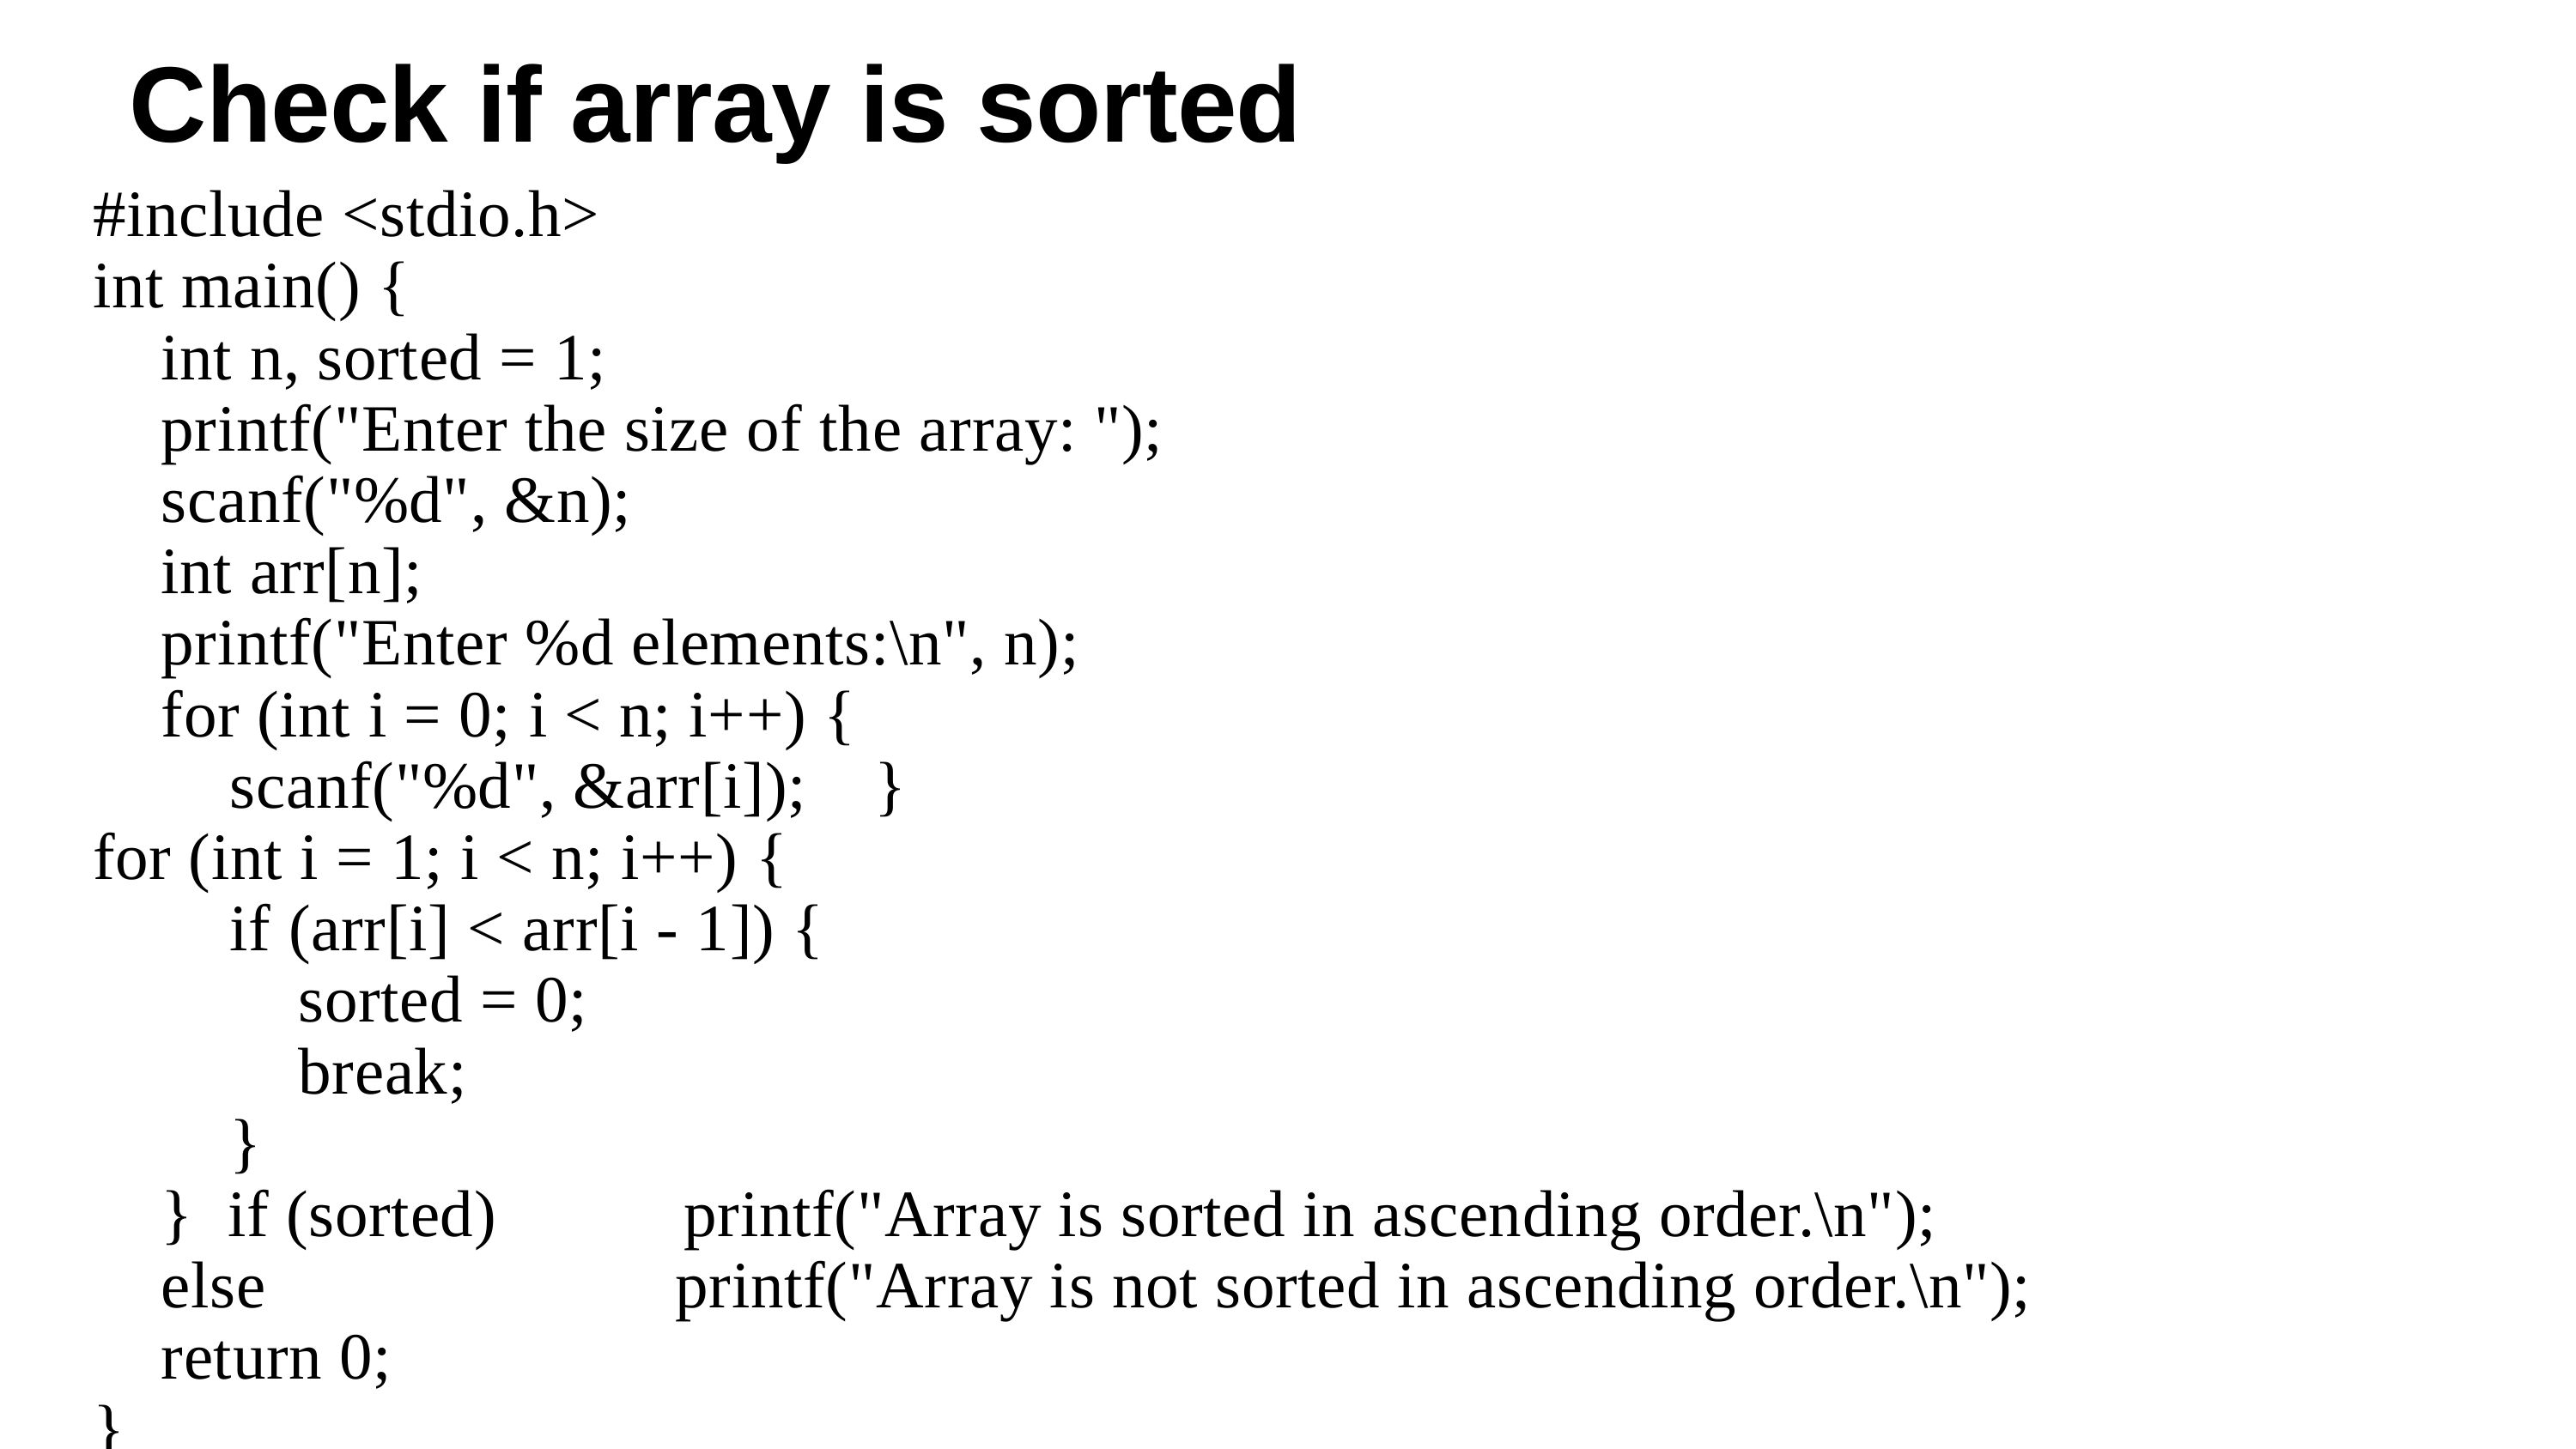

Check if array is sorted
#include <stdio.h>
int main() {
    int n, sorted = 1;
    printf("Enter the size of the array: ");
    scanf("%d", &n);
    int arr[n];
    printf("Enter %d elements:\n", n);
    for (int i = 0; i < n; i++) {
        scanf("%d", &arr[i]);    }
for (int i = 1; i < n; i++) {
        if (arr[i] < arr[i - 1]) {
            sorted = 0;
            break;
        }
    }  if (sorted)           printf("Array is sorted in ascending order.\n");
    else                        printf("Array is not sorted in ascending order.\n");
    return 0;
}